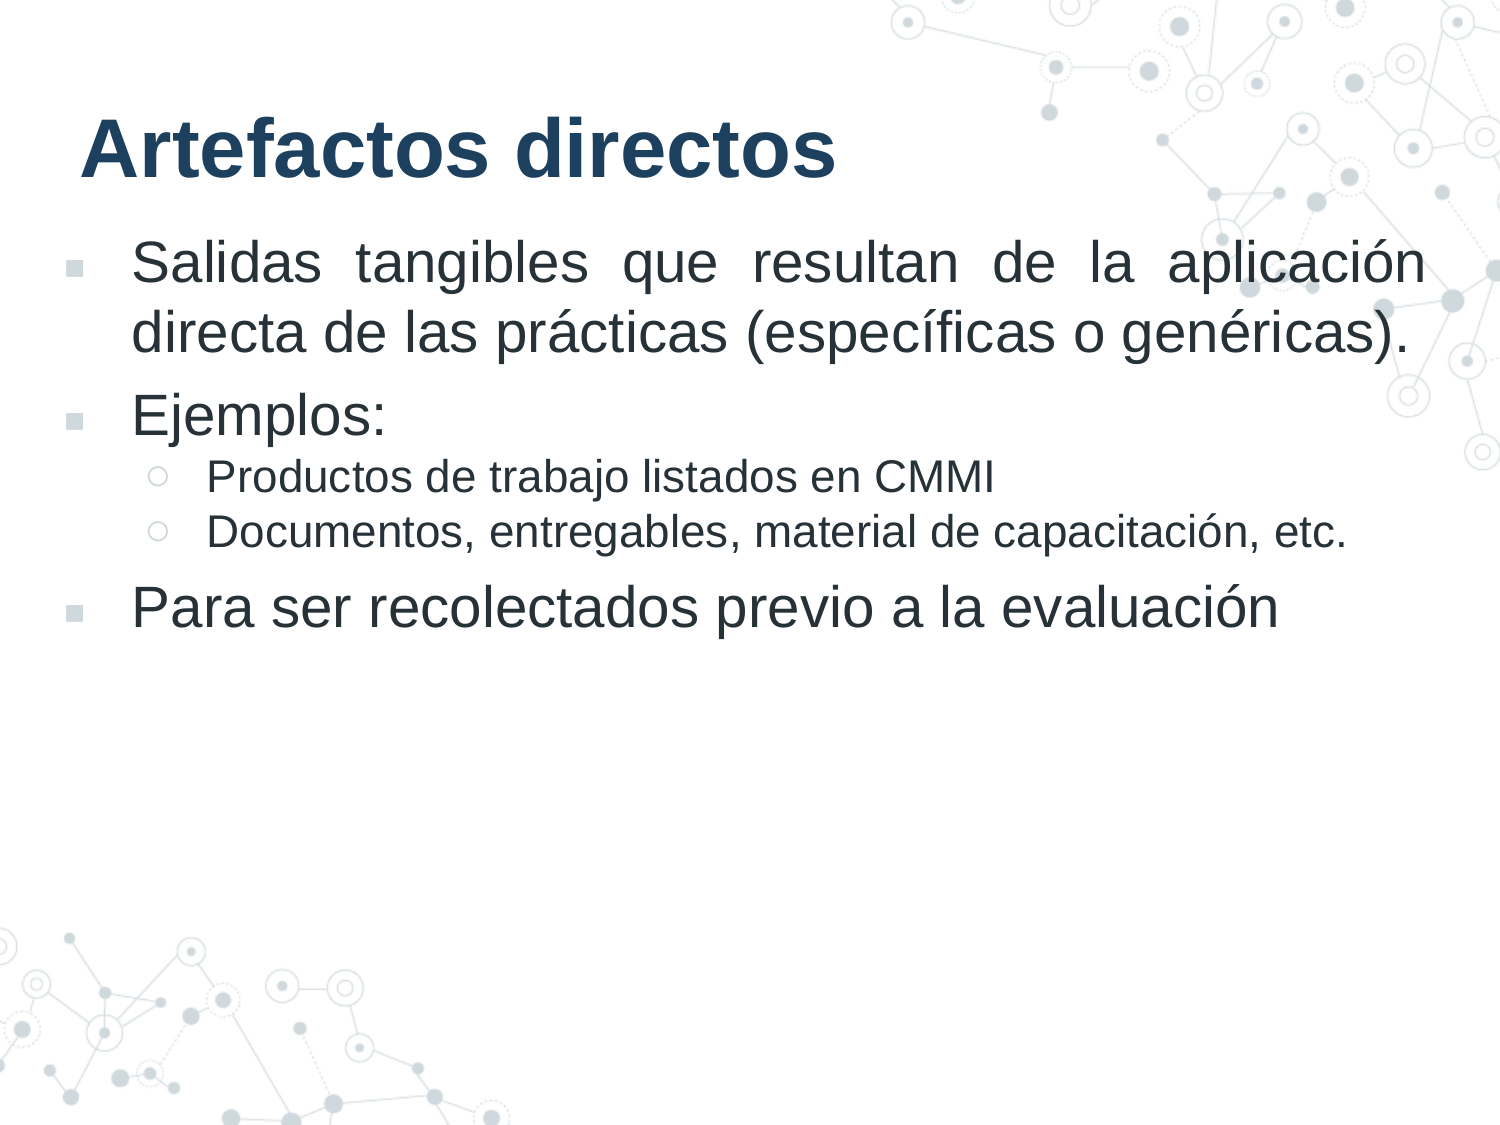

# Artefactos directos
Salidas tangibles que resultan de la aplicación directa de las prácticas (específicas o genéricas).
Ejemplos:
Productos de trabajo listados en CMMI
Documentos, entregables, material de capacitación, etc.
Para ser recolectados previo a la evaluación